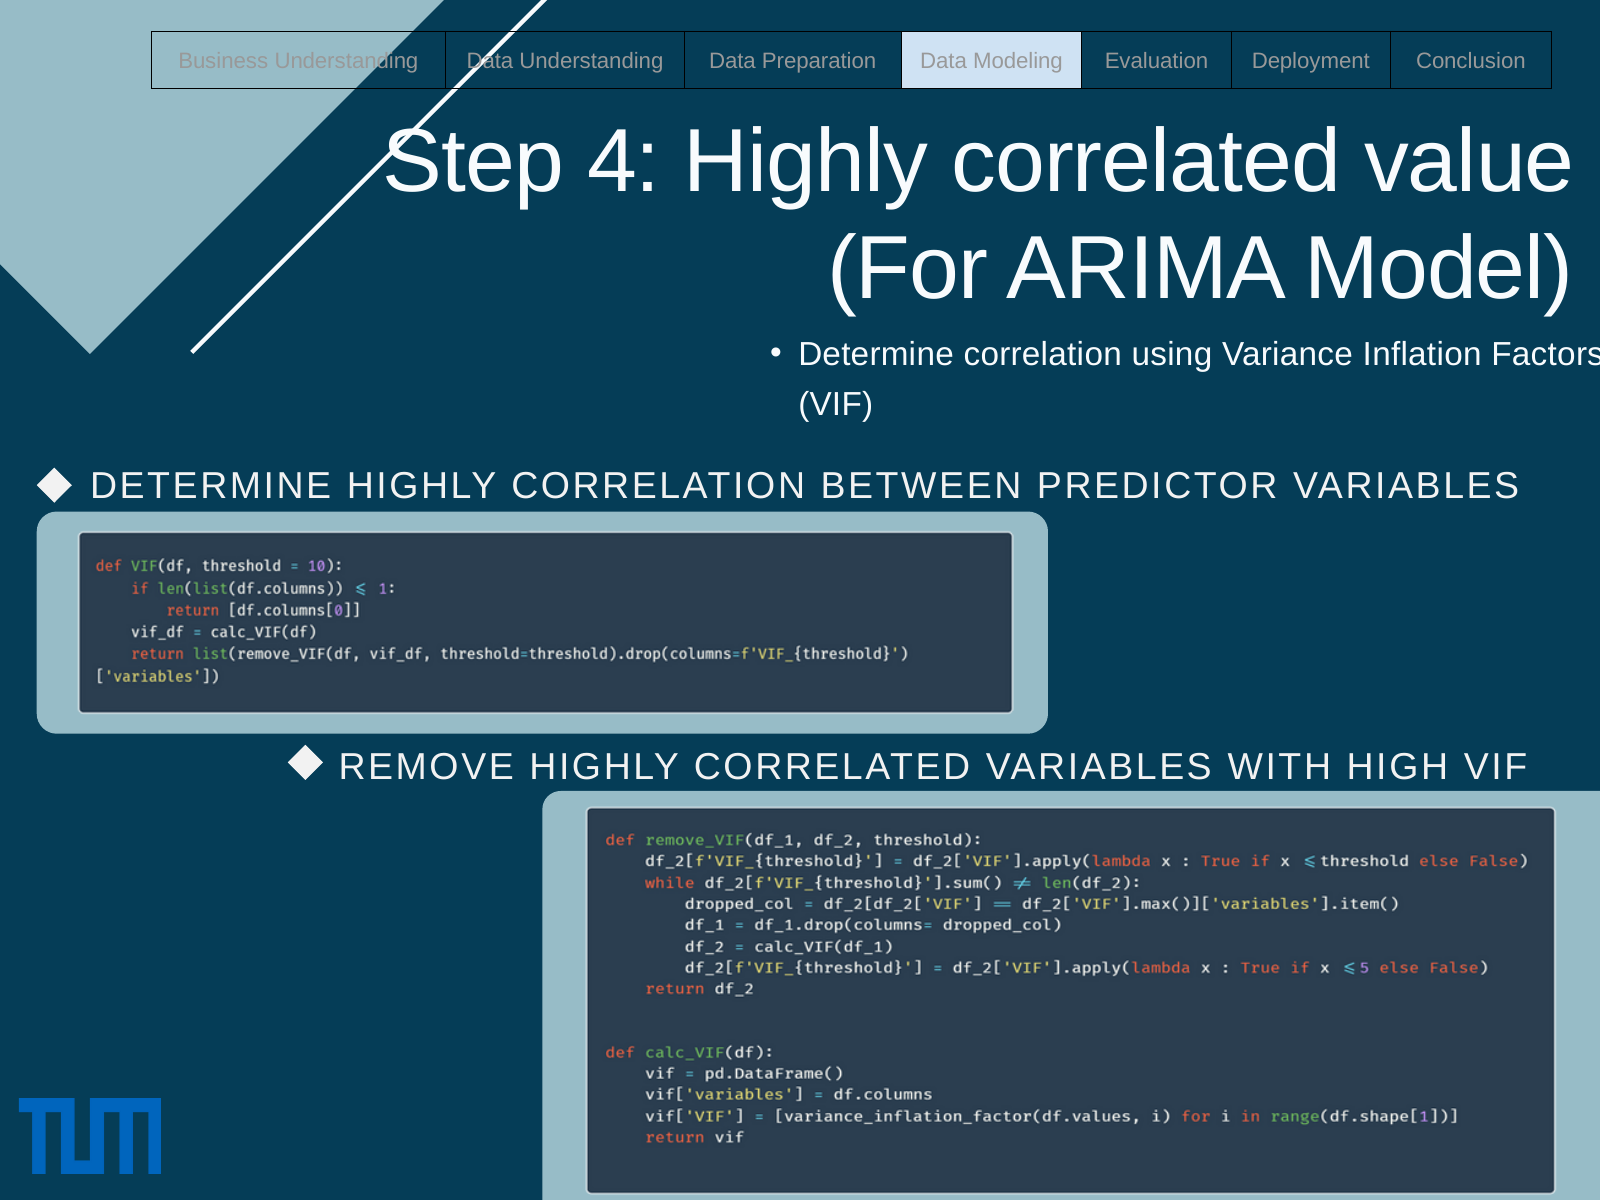

| Business Understanding | Data Understanding | Data Preparation | Data Modeling | Evaluation | Deployment | Conclusion |
| --- | --- | --- | --- | --- | --- | --- |
Step 4: Highly correlated value (For ARIMA Model)

Determine correlation using Variance Inflation Factors (VIF)

DETERMINE HIGHLY CORRELATION BETWEEN PREDICTOR VARIABLES

REMOVE HIGHLY CORRELATED VARIABLES WITH HIGH VIF